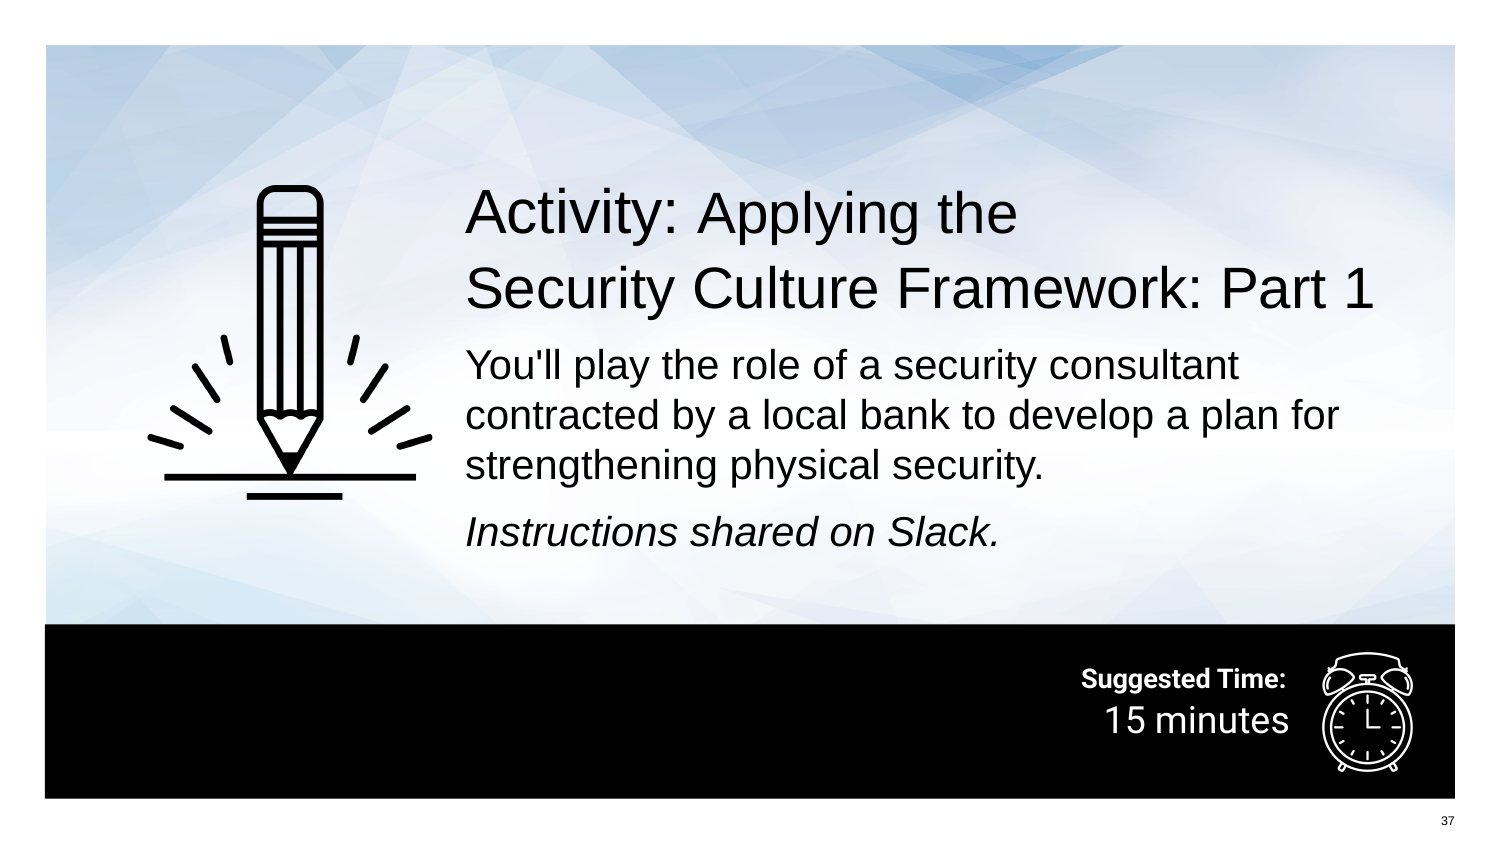

Activity: Applying the
Security Culture Framework: Part 1
You'll play the role of a security consultant contracted by a local bank to develop a plan for strengthening physical security.
Instructions shared on Slack.
# 15 minutes
37